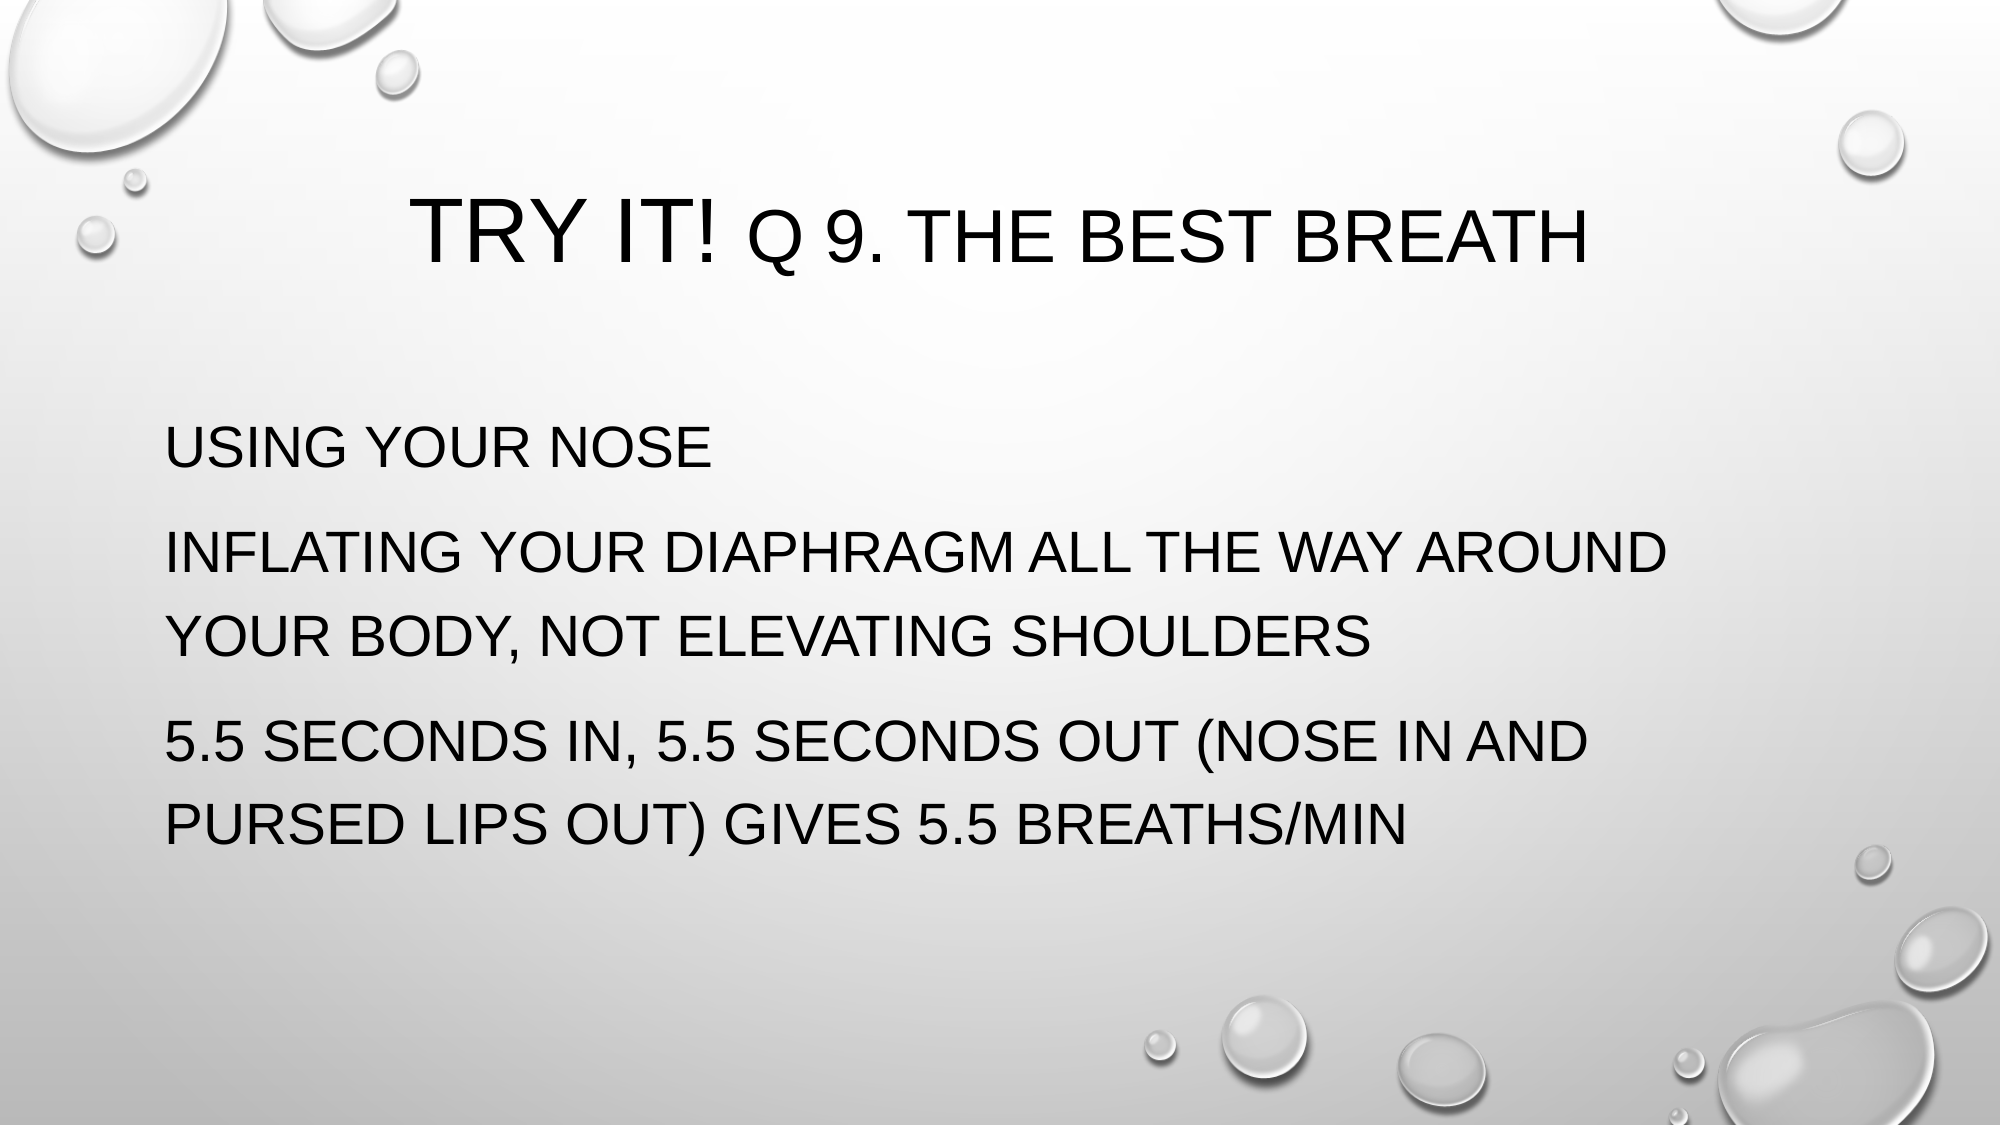

# TRY IT! Q 9. The best breath
Using your nose
Inflating your diaphragm all the way around your body, Not elevating shoulders
5.5 seconds in, 5.5 seconds out (nose in and pursed lips out) gives 5.5 breaths/min